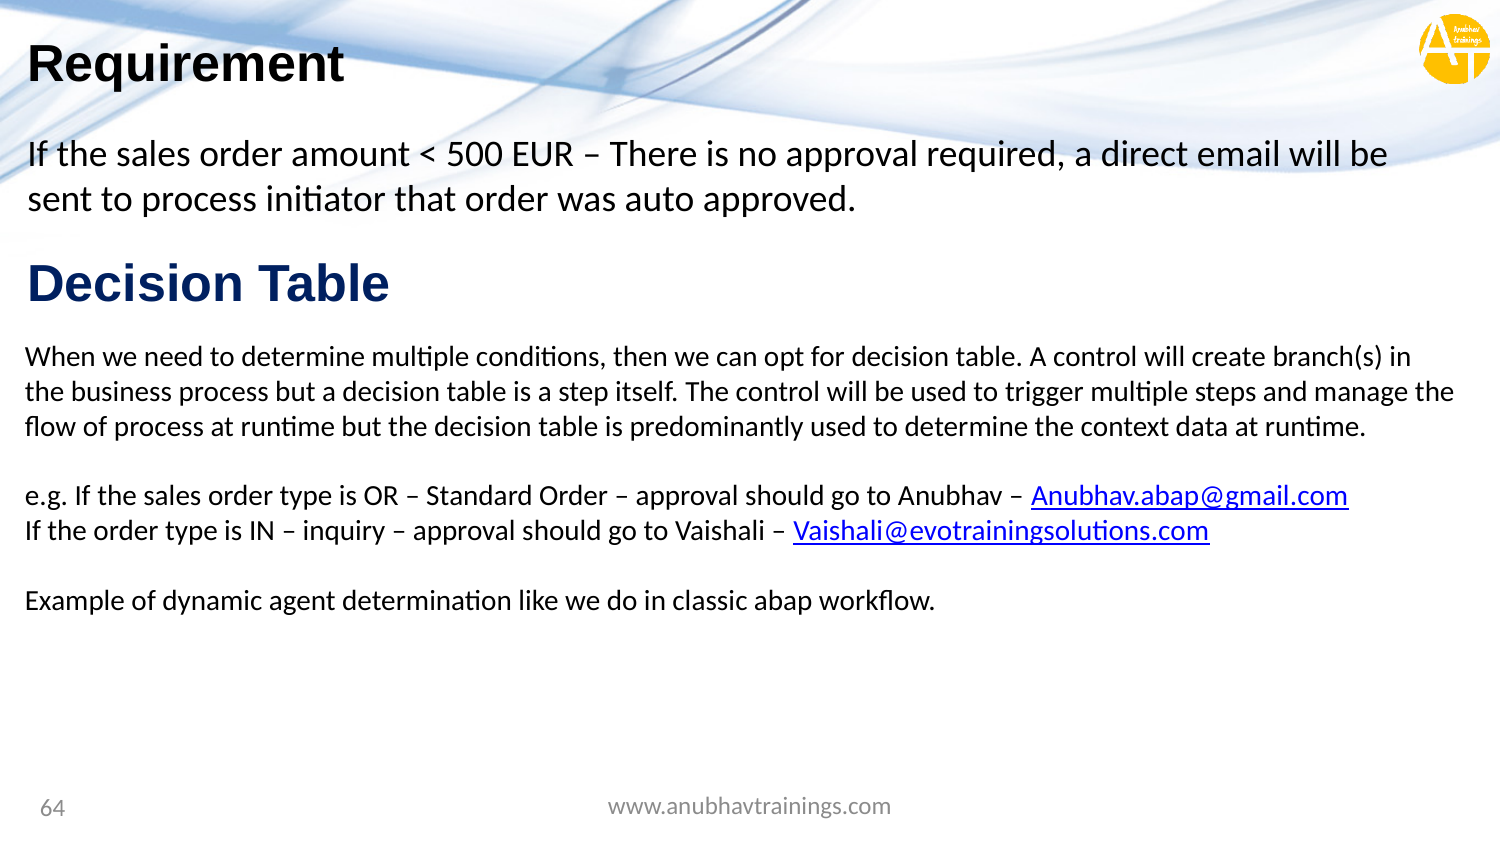

# Requirement
If the sales order amount < 500 EUR – There is no approval required, a direct email will be sent to process initiator that order was auto approved.

Decision Table
When we need to determine multiple conditions, then we can opt for decision table. A control will create branch(s) in the business process but a decision table is a step itself. The control will be used to trigger multiple steps and manage the flow of process at runtime but the decision table is predominantly used to determine the context data at runtime.

e.g. If the sales order type is OR – Standard Order – approval should go to Anubhav – Anubhav.abap@gmail.com
If the order type is IN – inquiry – approval should go to Vaishali – Vaishali@evotrainingsolutions.com

Example of dynamic agent determination like we do in classic abap workflow.
www.anubhavtrainings.com
64